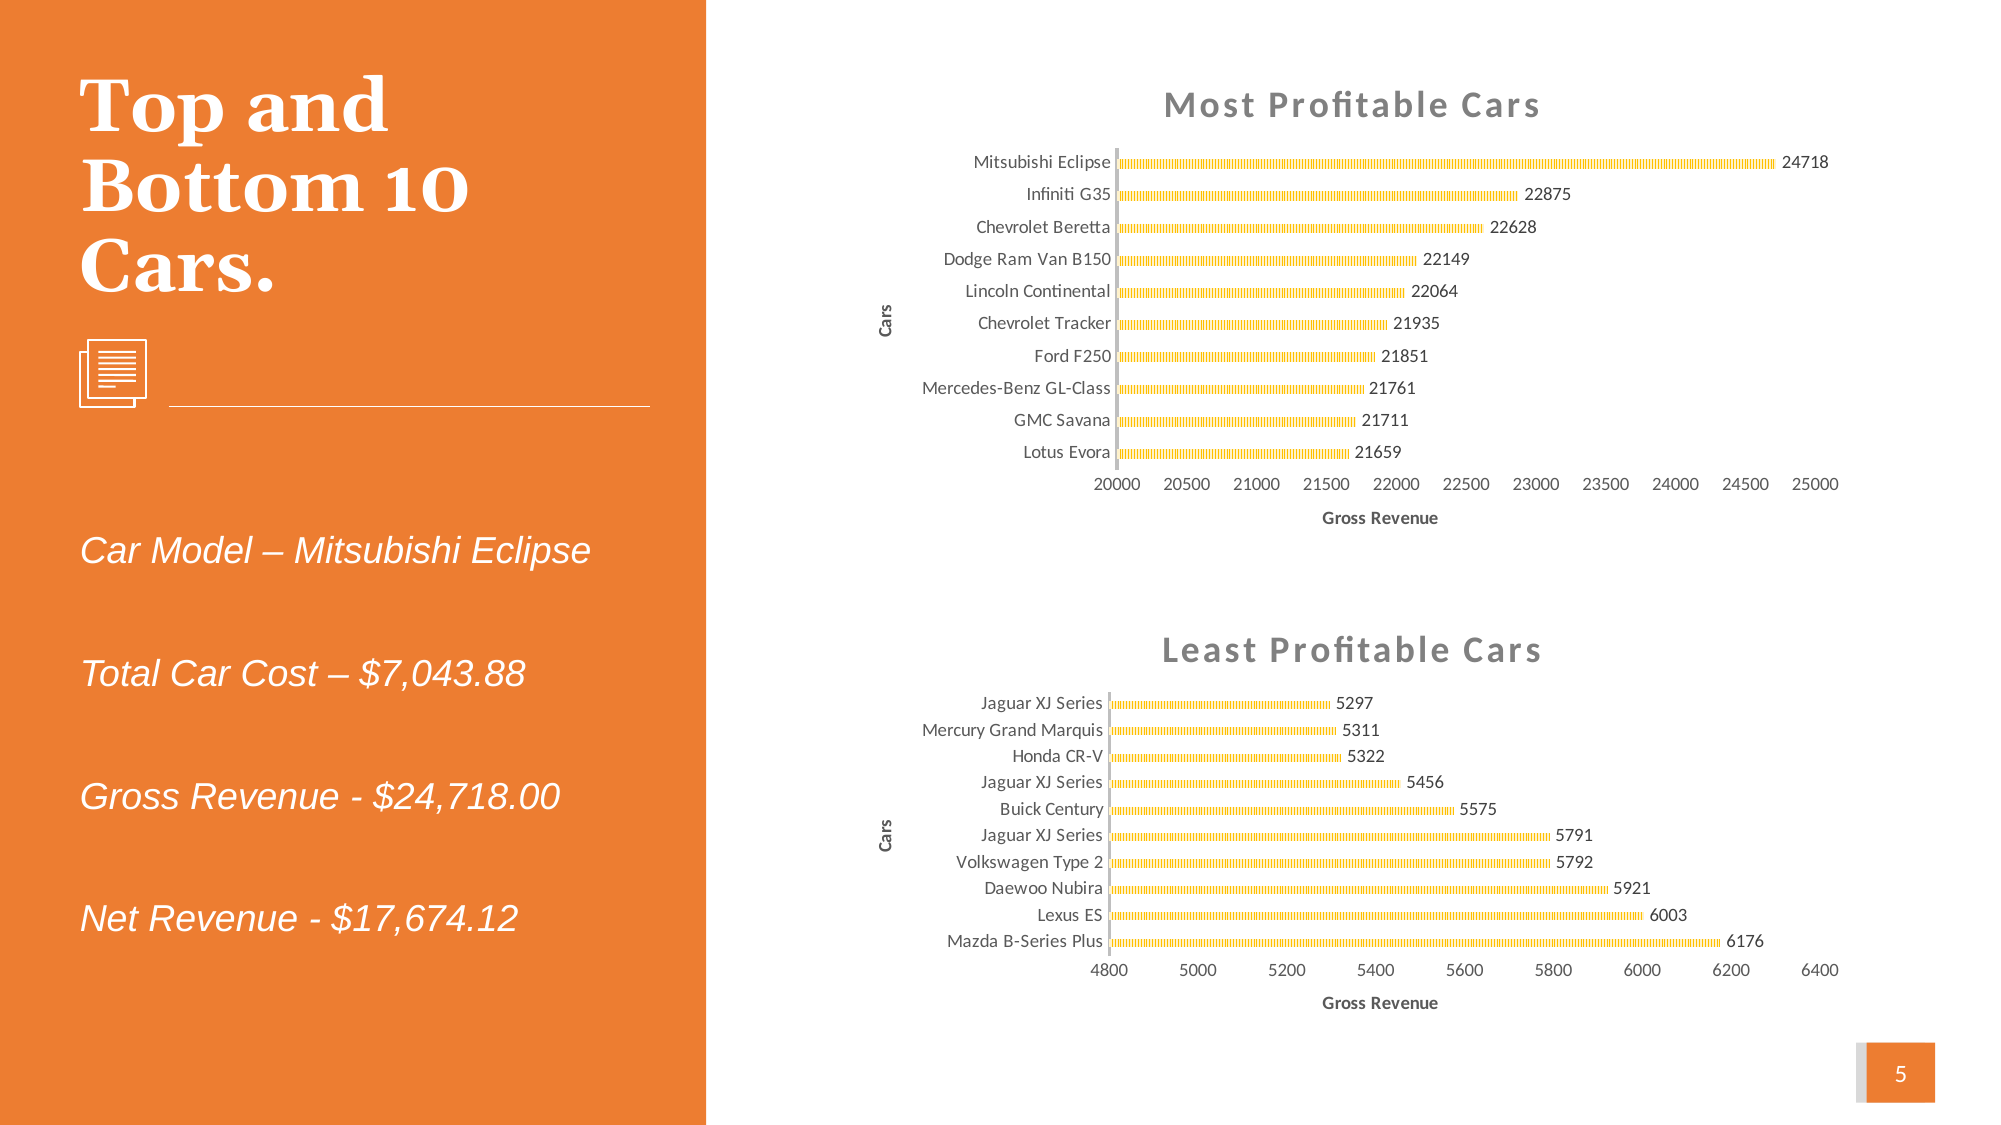

# Top and Bottom 10 Cars.

### Chart: Most Profitable Cars

| Category | Sum of Gross Revenue |
|---|---|
| Lotus Evora | 21659.0 |
| GMC Savana | 21711.0 |
| Mercedes-Benz GL-Class | 21761.0 |
| Ford F250 | 21851.0 |
| Chevrolet Tracker | 21935.0 |
| Lincoln Continental | 22064.0 |
| Dodge Ram Van B150 | 22149.0 |
| Chevrolet Beretta | 22628.0 |
| Infiniti G35 | 22875.0 |
| Mitsubishi Eclipse | 24718.0 |

Car Model – Mitsubishi Eclipse

Total Car Cost – $7,043.88

Gross Revenue - $24,718.00

Net Revenue - $17,674.12

### Chart: Least Profitable Cars

| Category | Sum of Gross Revenue |
|---|---|
| Mazda B-Series Plus | 6176.0 |
| Lexus ES | 6003.0 |
| Daewoo Nubira | 5921.0 |
| Volkswagen Type 2 | 5792.0 |
| Jaguar XJ Series | 5791.0 |
| Buick Century | 5575.0 |
| Jaguar XJ Series | 5456.0 |
| Honda CR-V | 5322.0 |
| Mercury Grand Marquis | 5311.0 |
| Jaguar XJ Series | 5297.0 |
5